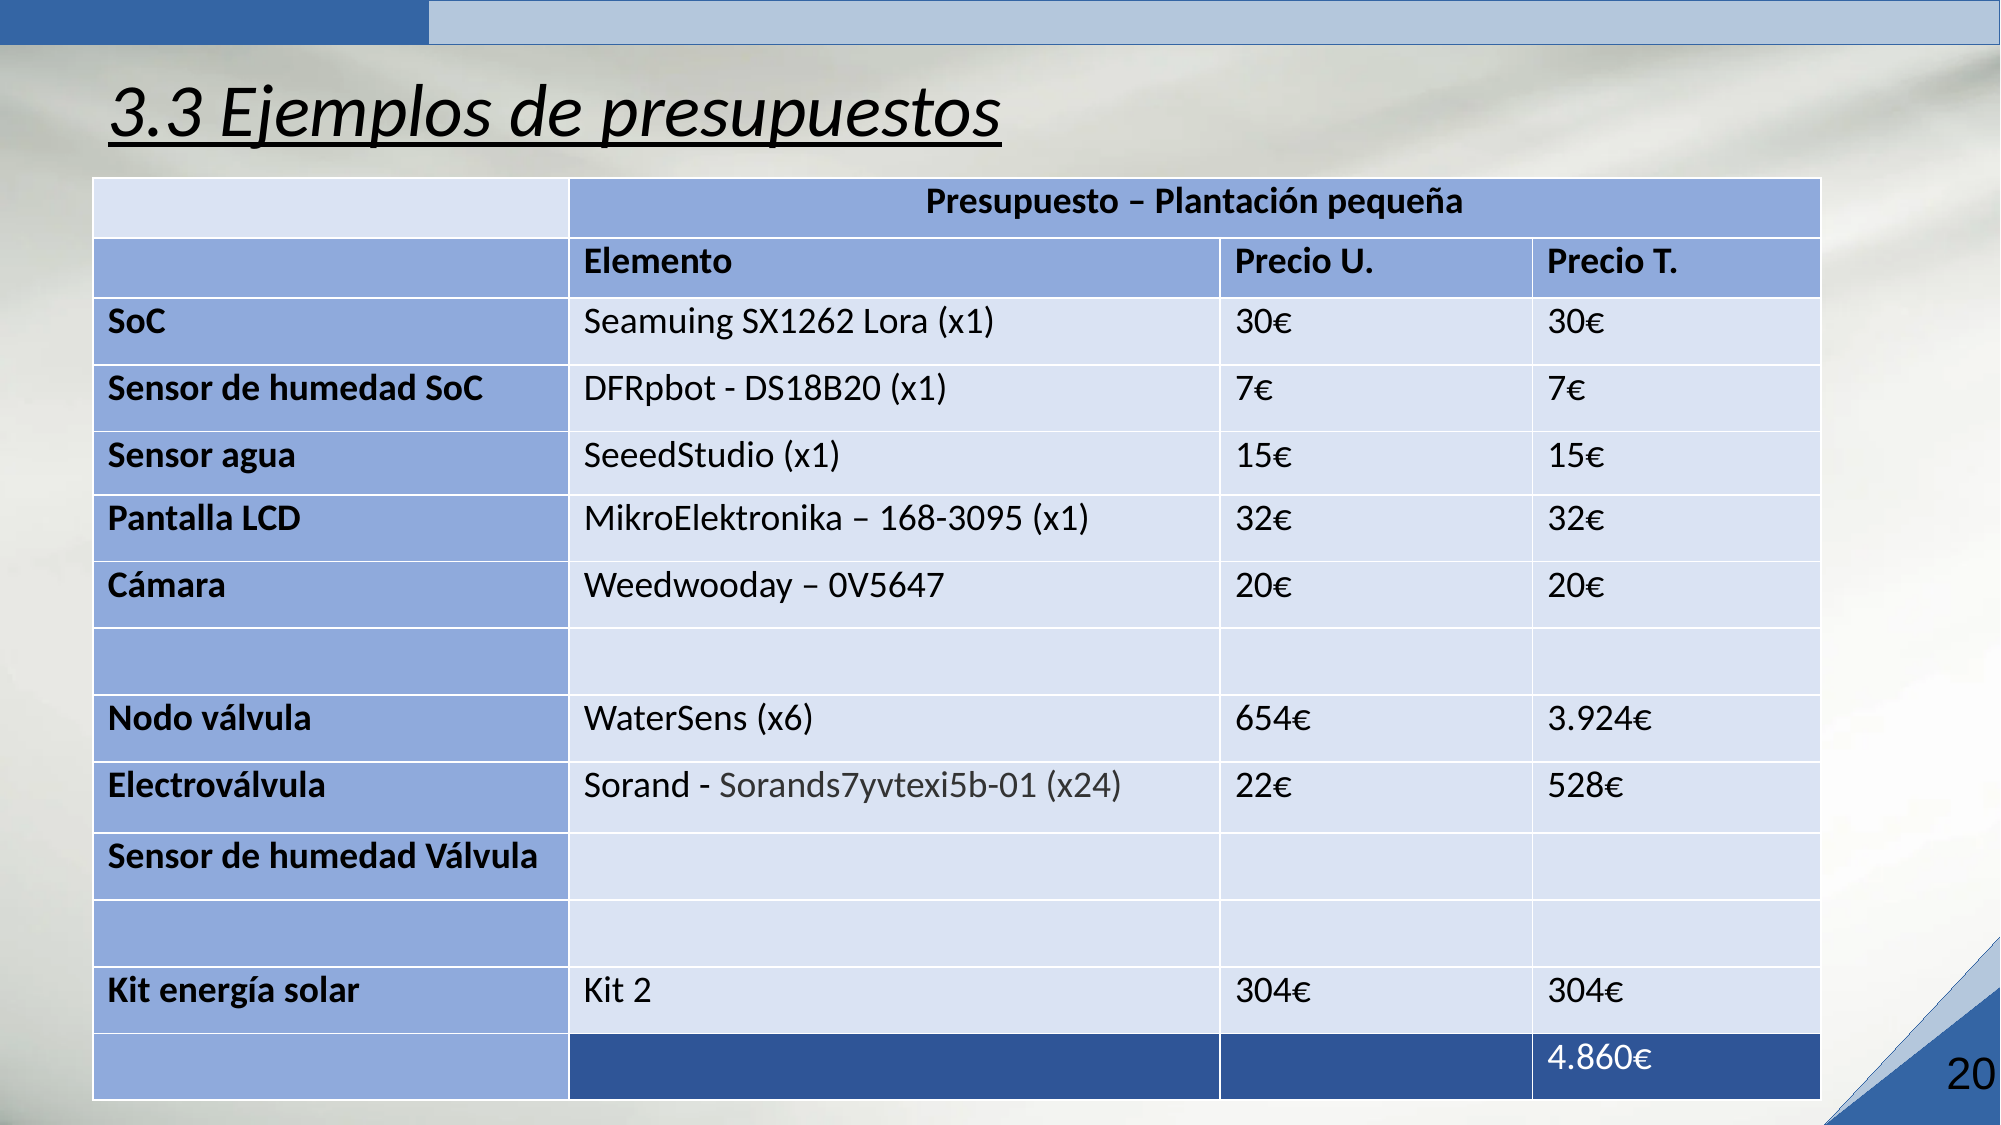

3.3 Ejemplos de presupuestos
|  | Presupuesto – Plantación pequeña |  |  |
| --- | --- | --- | --- |
|  | Elemento | Precio U. | Precio T. |
| SoC | Seamuing SX1262 Lora (x1) | 30€ | 30€ |
| Sensor de humedad SoC | DFRpbot - DS18B20 (x1) | 7€ | 7€ |
| Sensor agua | SeeedStudio (x1) | 15€ | 15€ |
| Pantalla LCD | MikroElektronika – 168-3095 (x1) | 32€ | 32€ |
| Cámara | Weedwooday – 0V5647 | 20€ | 20€ |
|  |  |  |  |
| Nodo válvula | WaterSens (x6) | 654€ | 3.924€ |
| Electroválvula | Sorand - Sorands7yvtexi5b-01 (x24) | 22€ | 528€ |
| Sensor de humedad Válvula |  |  |  |
|  |  |  |  |
| Kit energía solar | Kit 2 | 304€ | 304€ |
|  |  |  | 4.860€ |

20